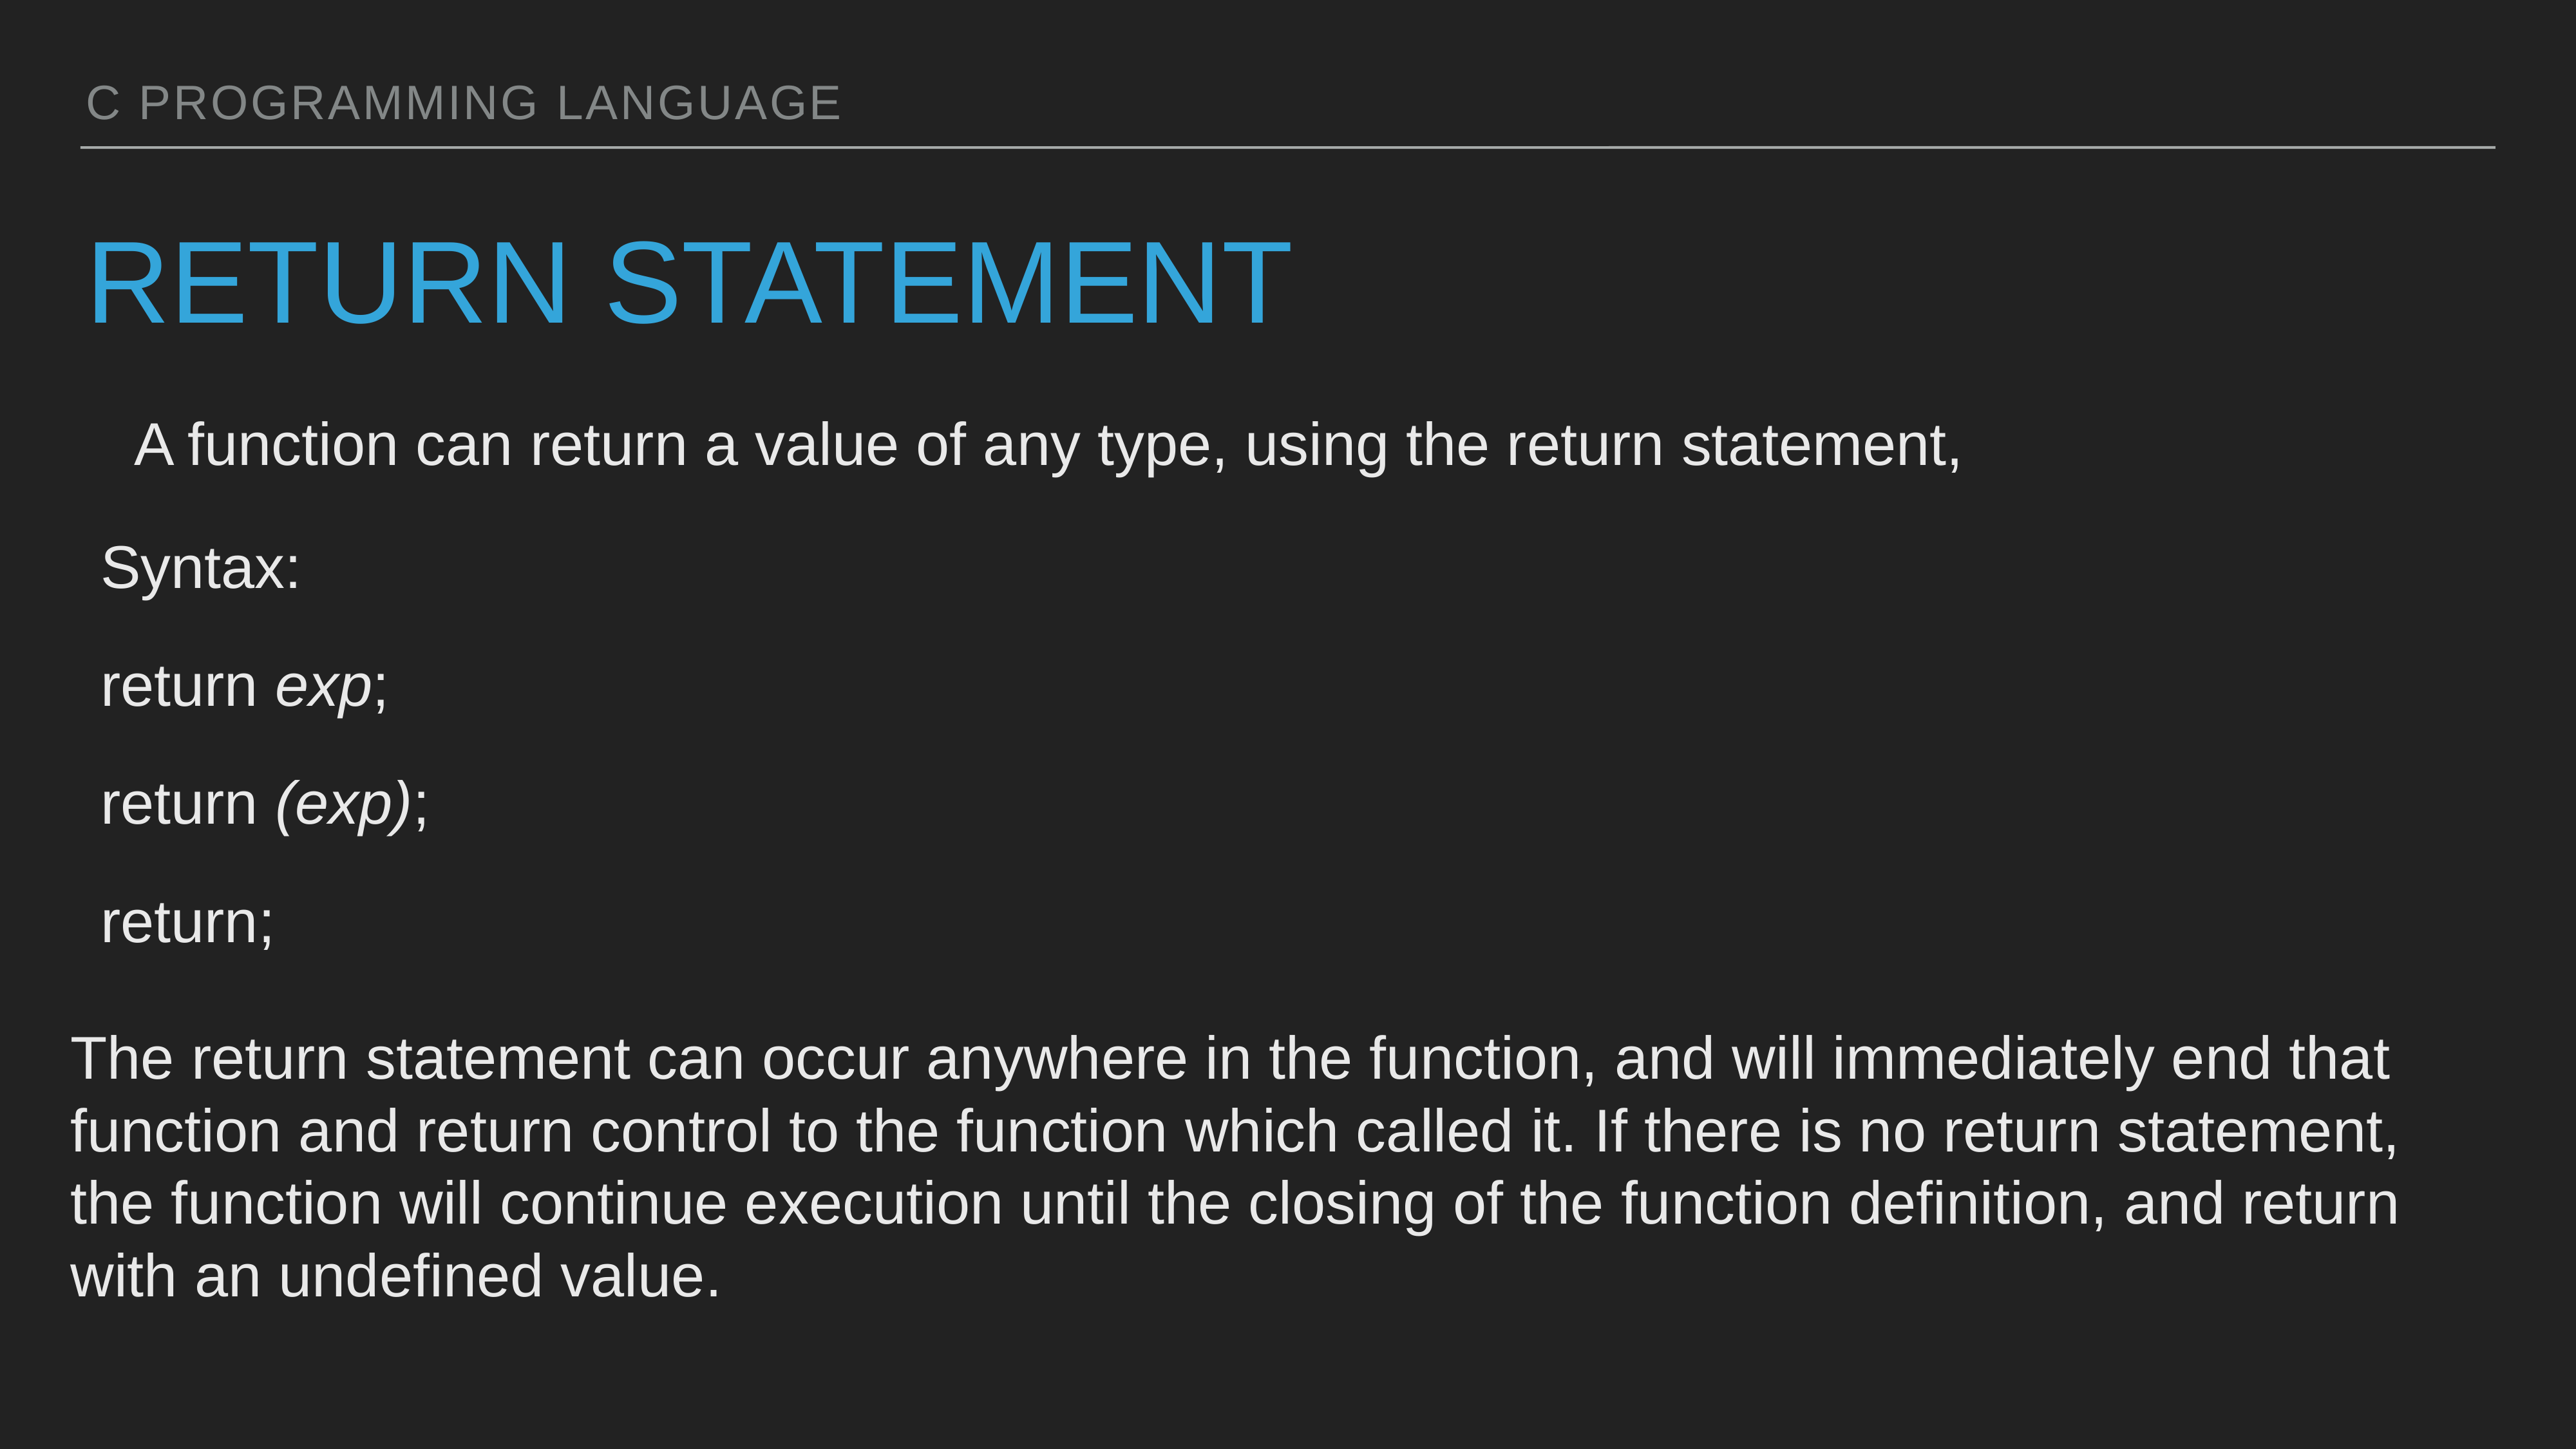

C programming language
# Return statement
A function can return a value of any type, using the return statement,
Syntax:
return exp;
return (exp);
return;
The return statement can occur anywhere in the function, and will immediately end that function and return control to the function which called it. If there is no return statement, the function will continue execution until the closing of the function definition, and return with an undefined value.